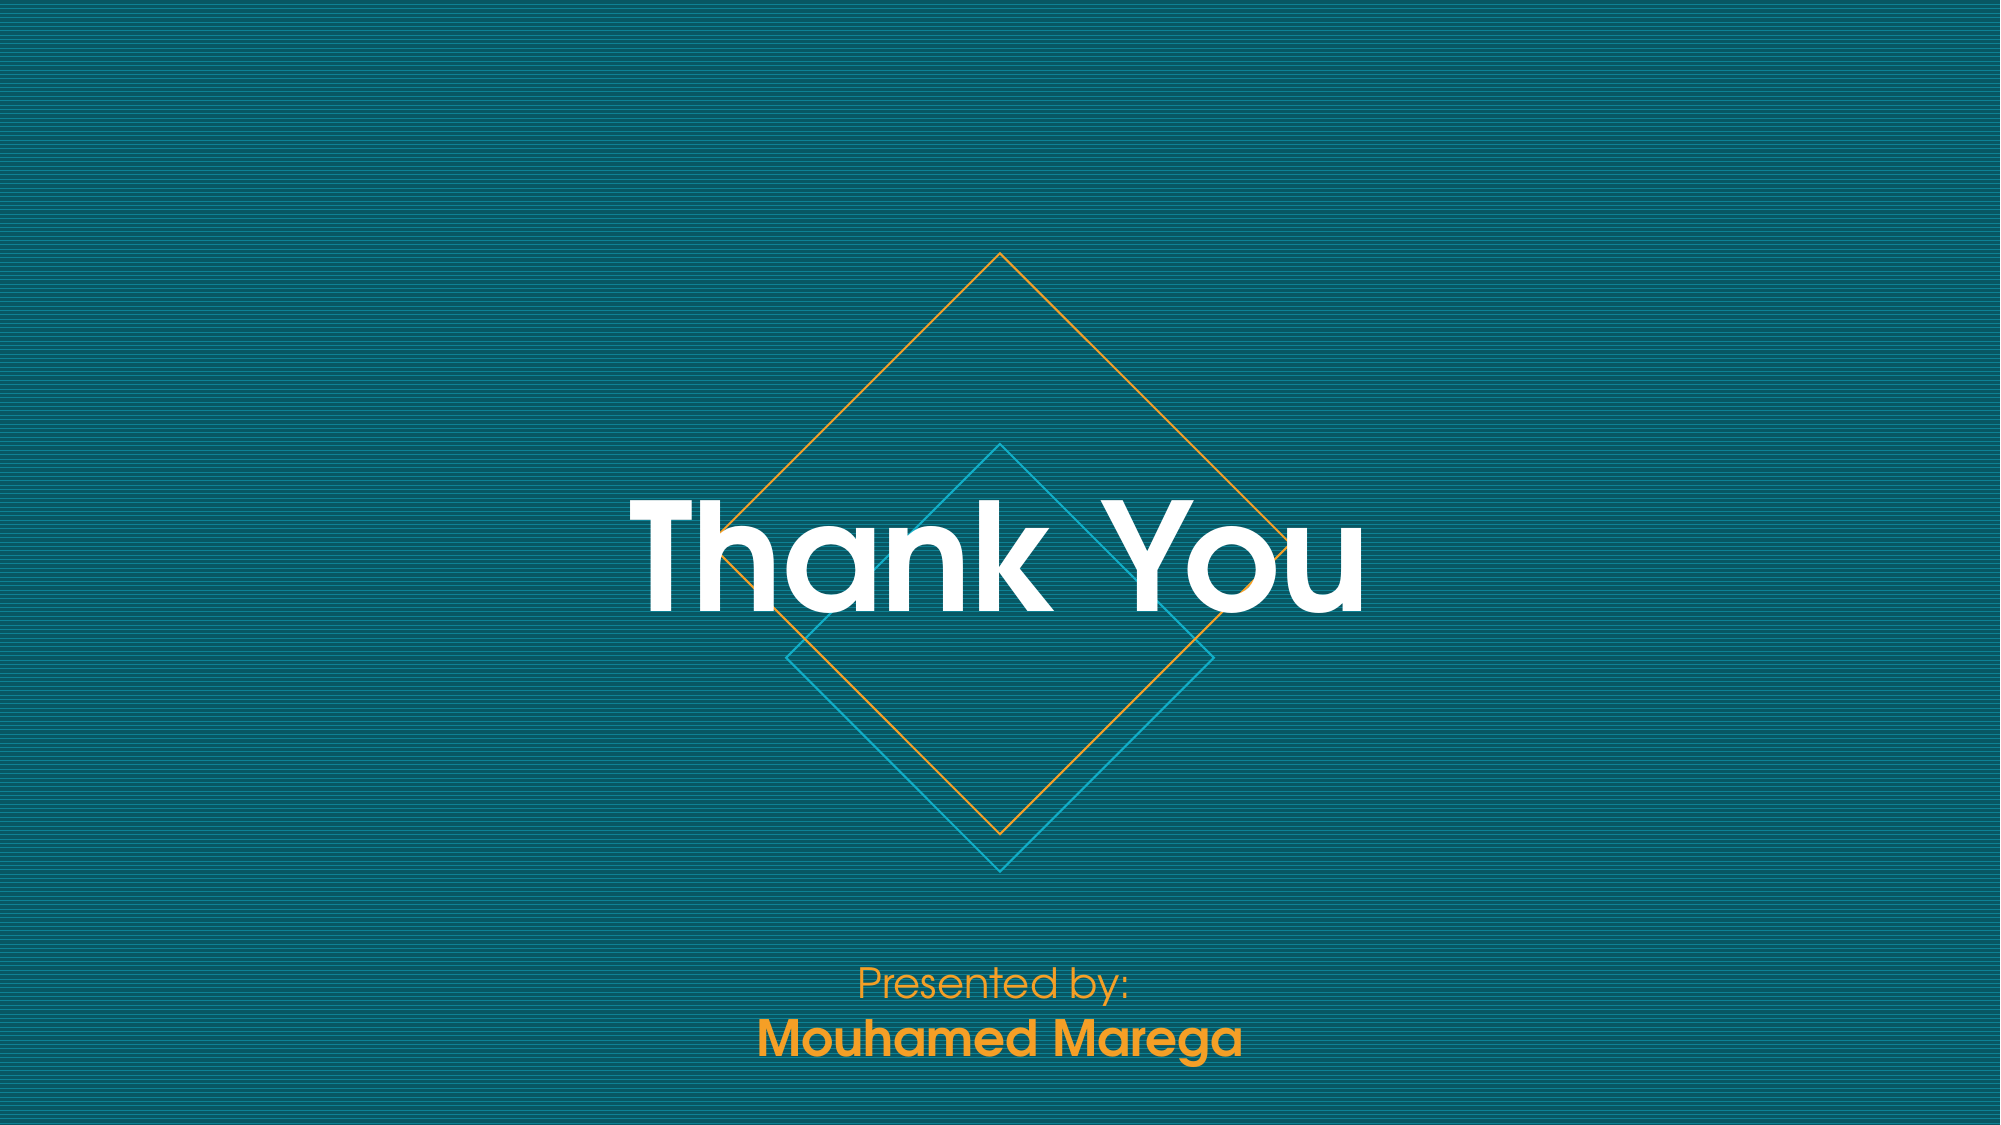

# Thank You
Presented by:
Mouhamed Marega